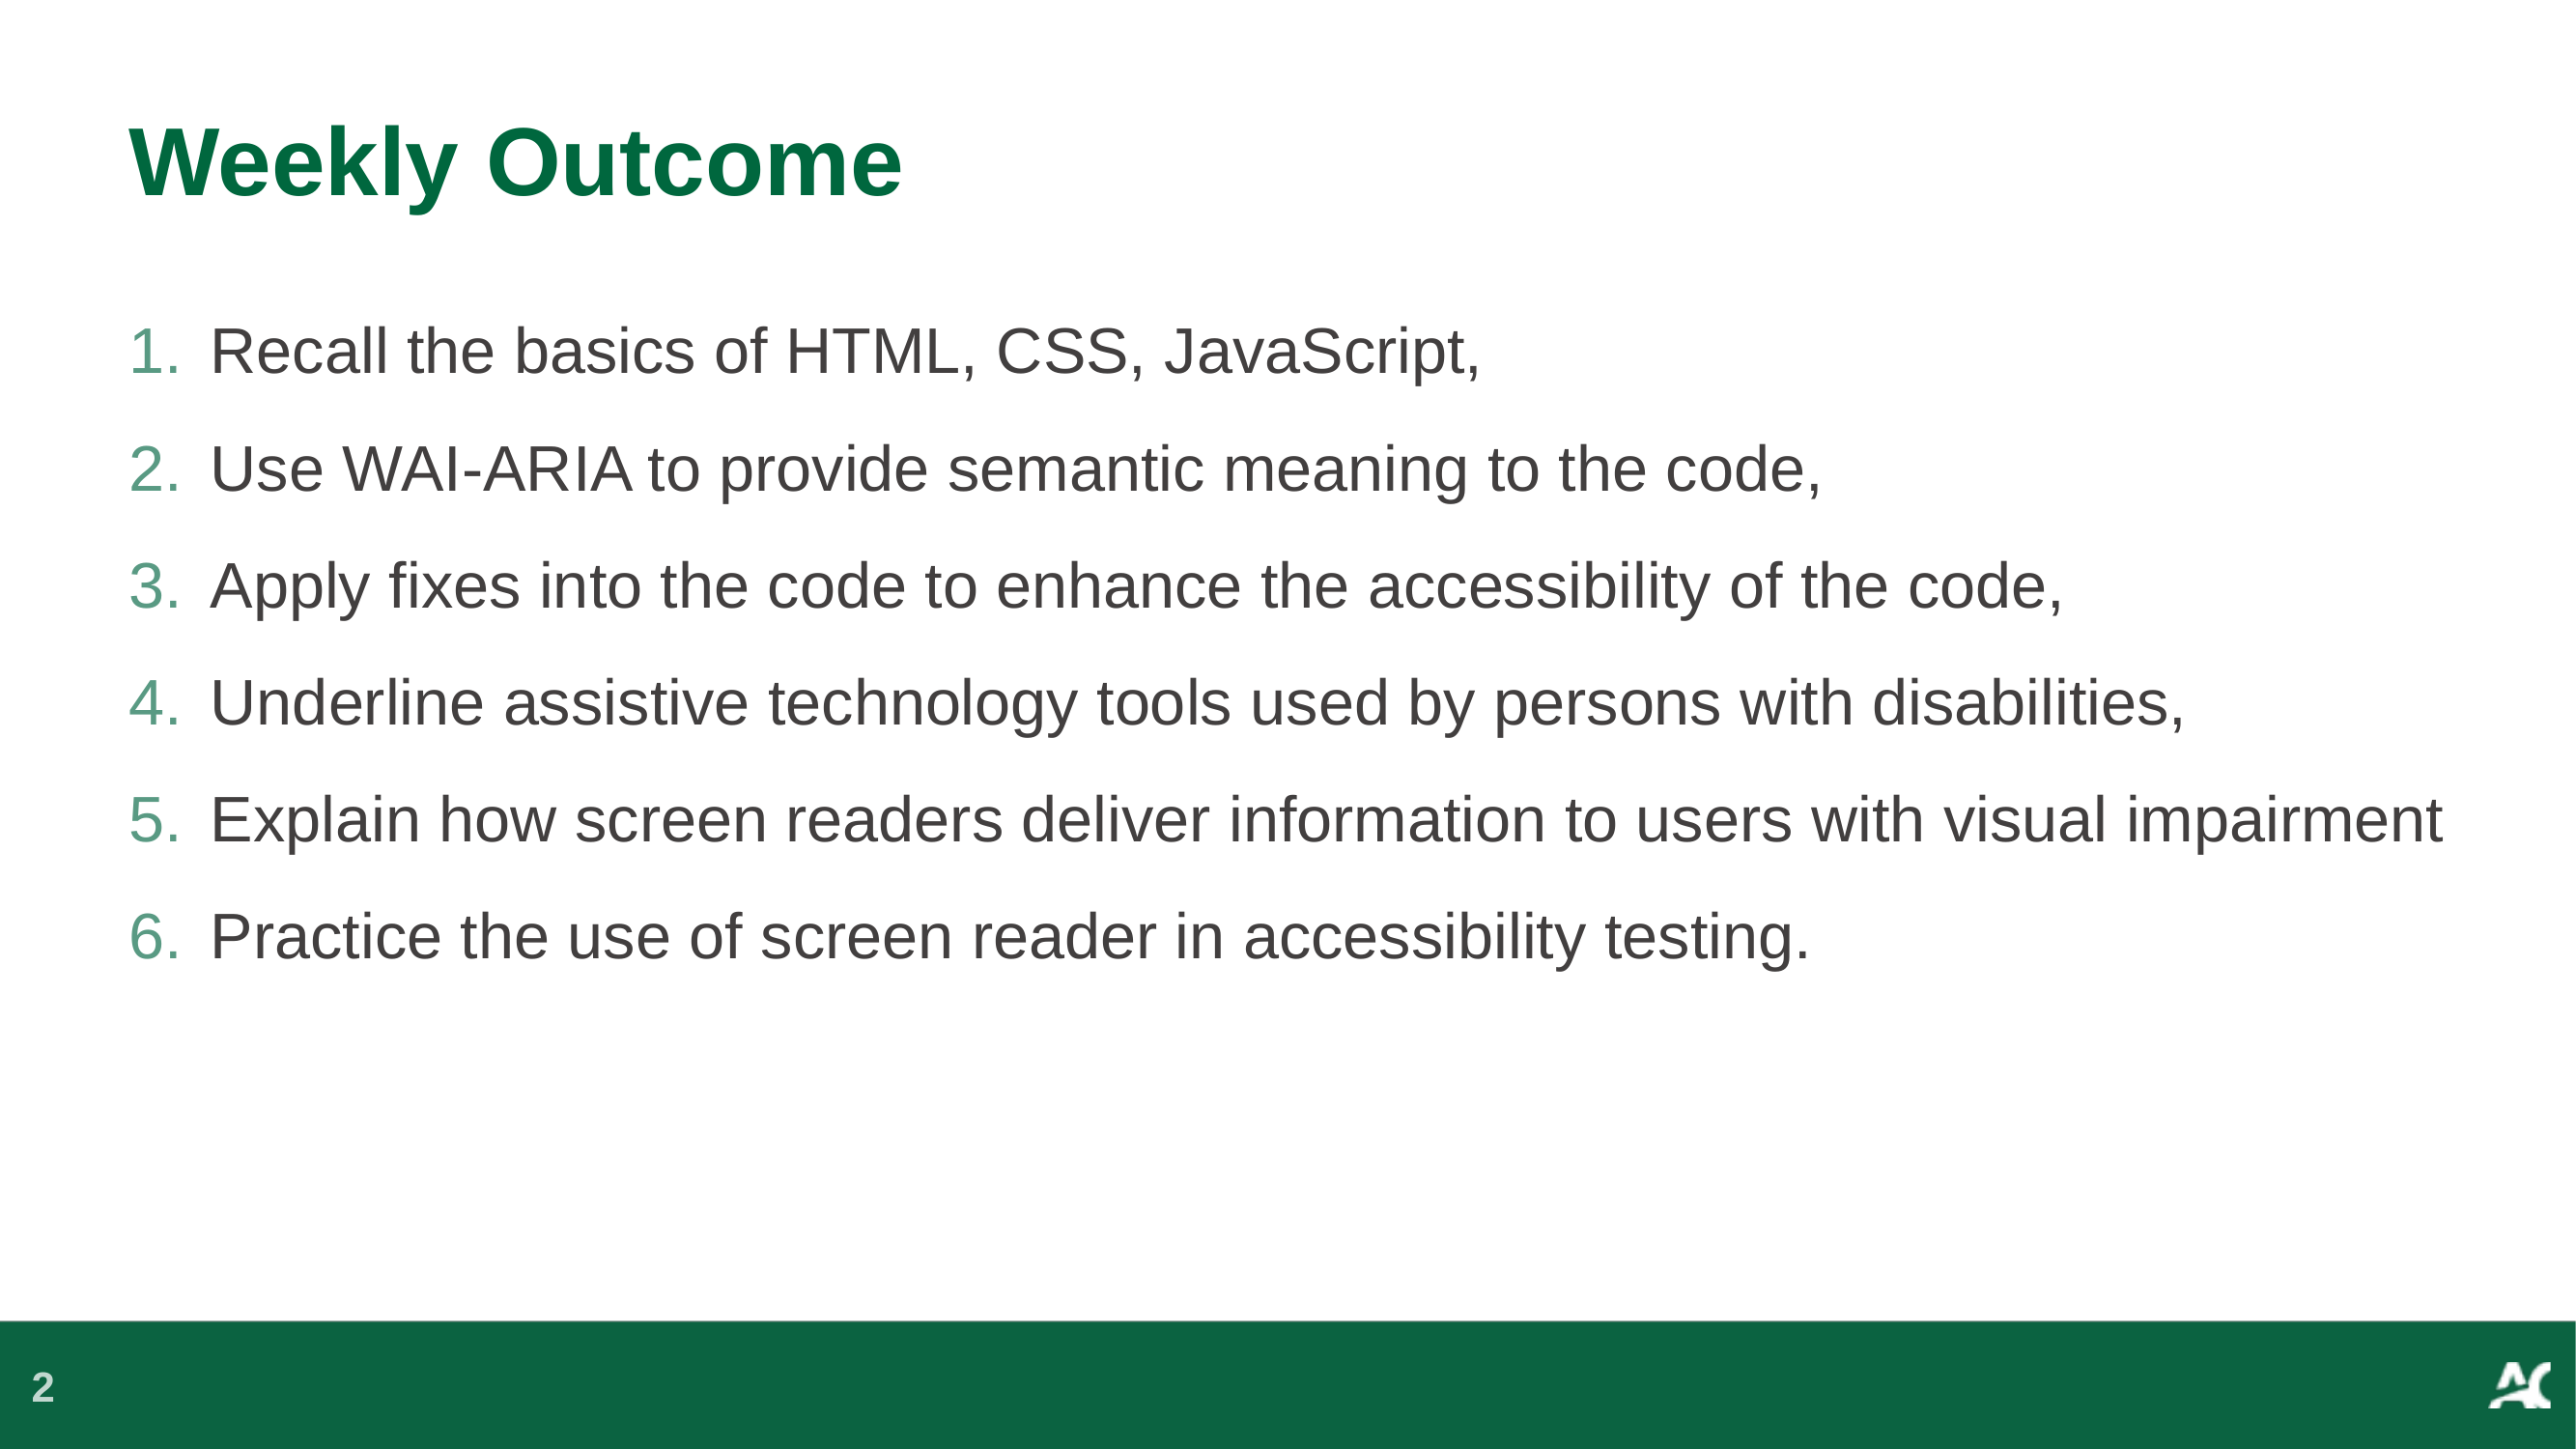

# Weekly Outcome
Recall the basics of HTML, CSS, JavaScript,
Use WAI-ARIA to provide semantic meaning to the code,
Apply fixes into the code to enhance the accessibility of the code,
Underline assistive technology tools used by persons with disabilities,
Explain how screen readers deliver information to users with visual impairment
Practice the use of screen reader in accessibility testing.

2